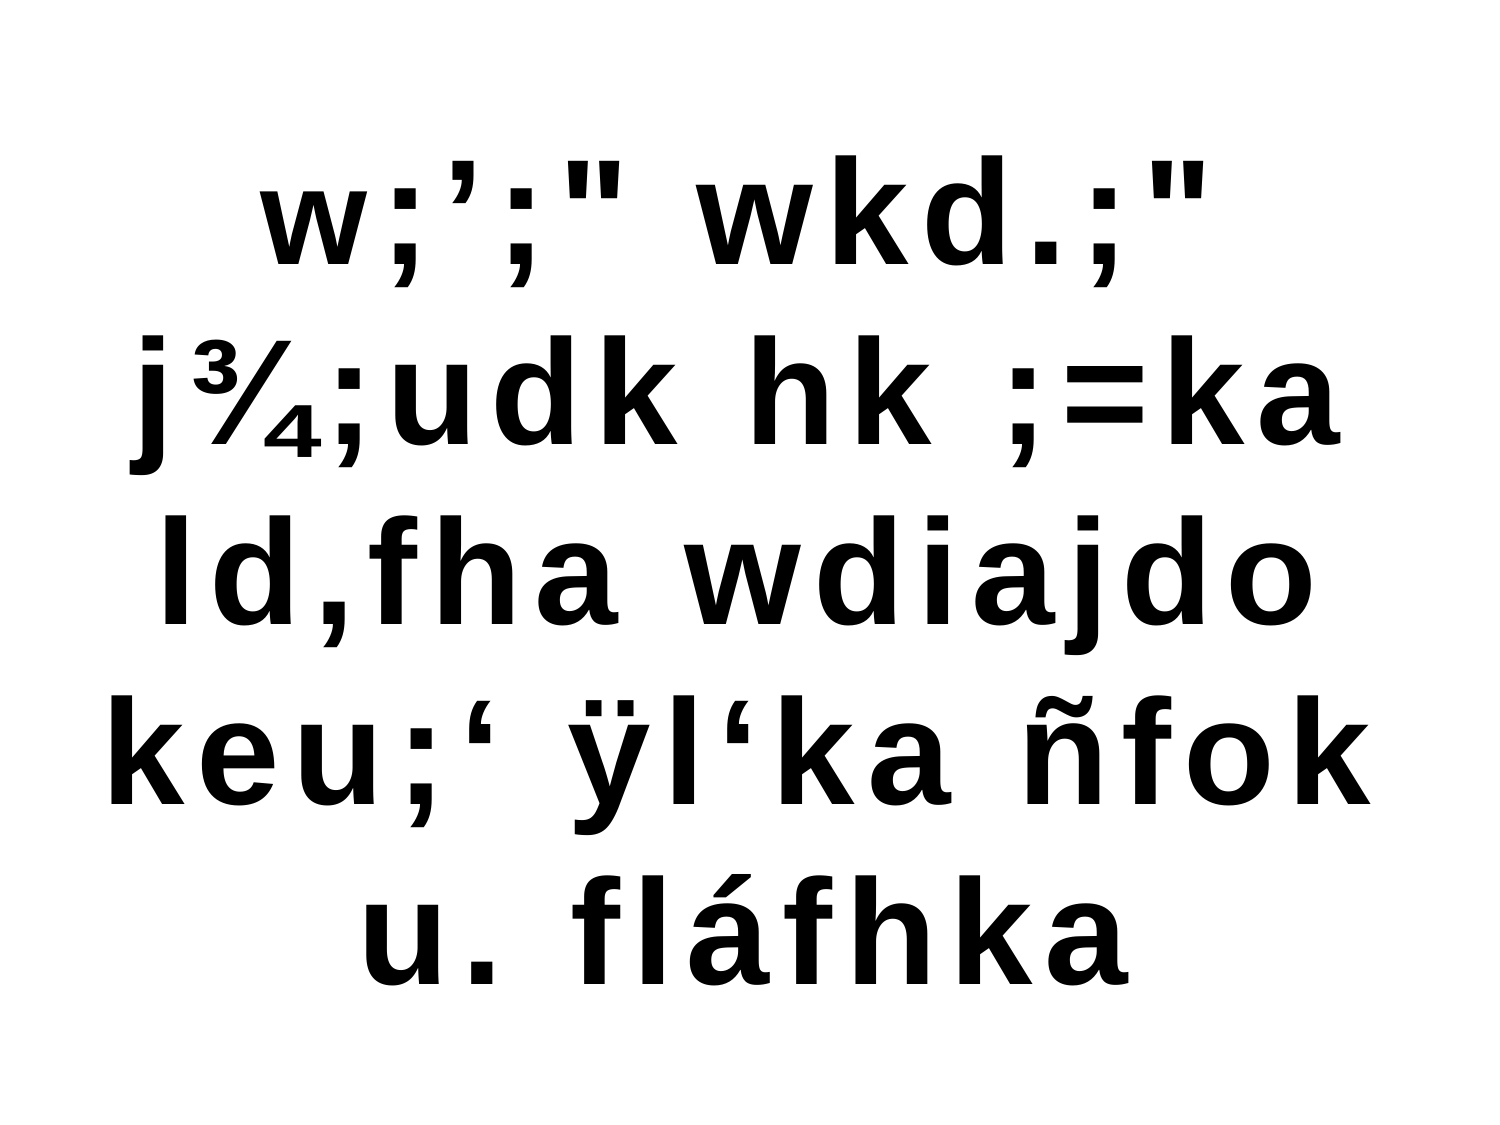

w;’;" wkd.;" j¾;udk hk ;=ka ld,fha wdiajdo keu;‘ ÿl‘ka ñfok u. fláfhka